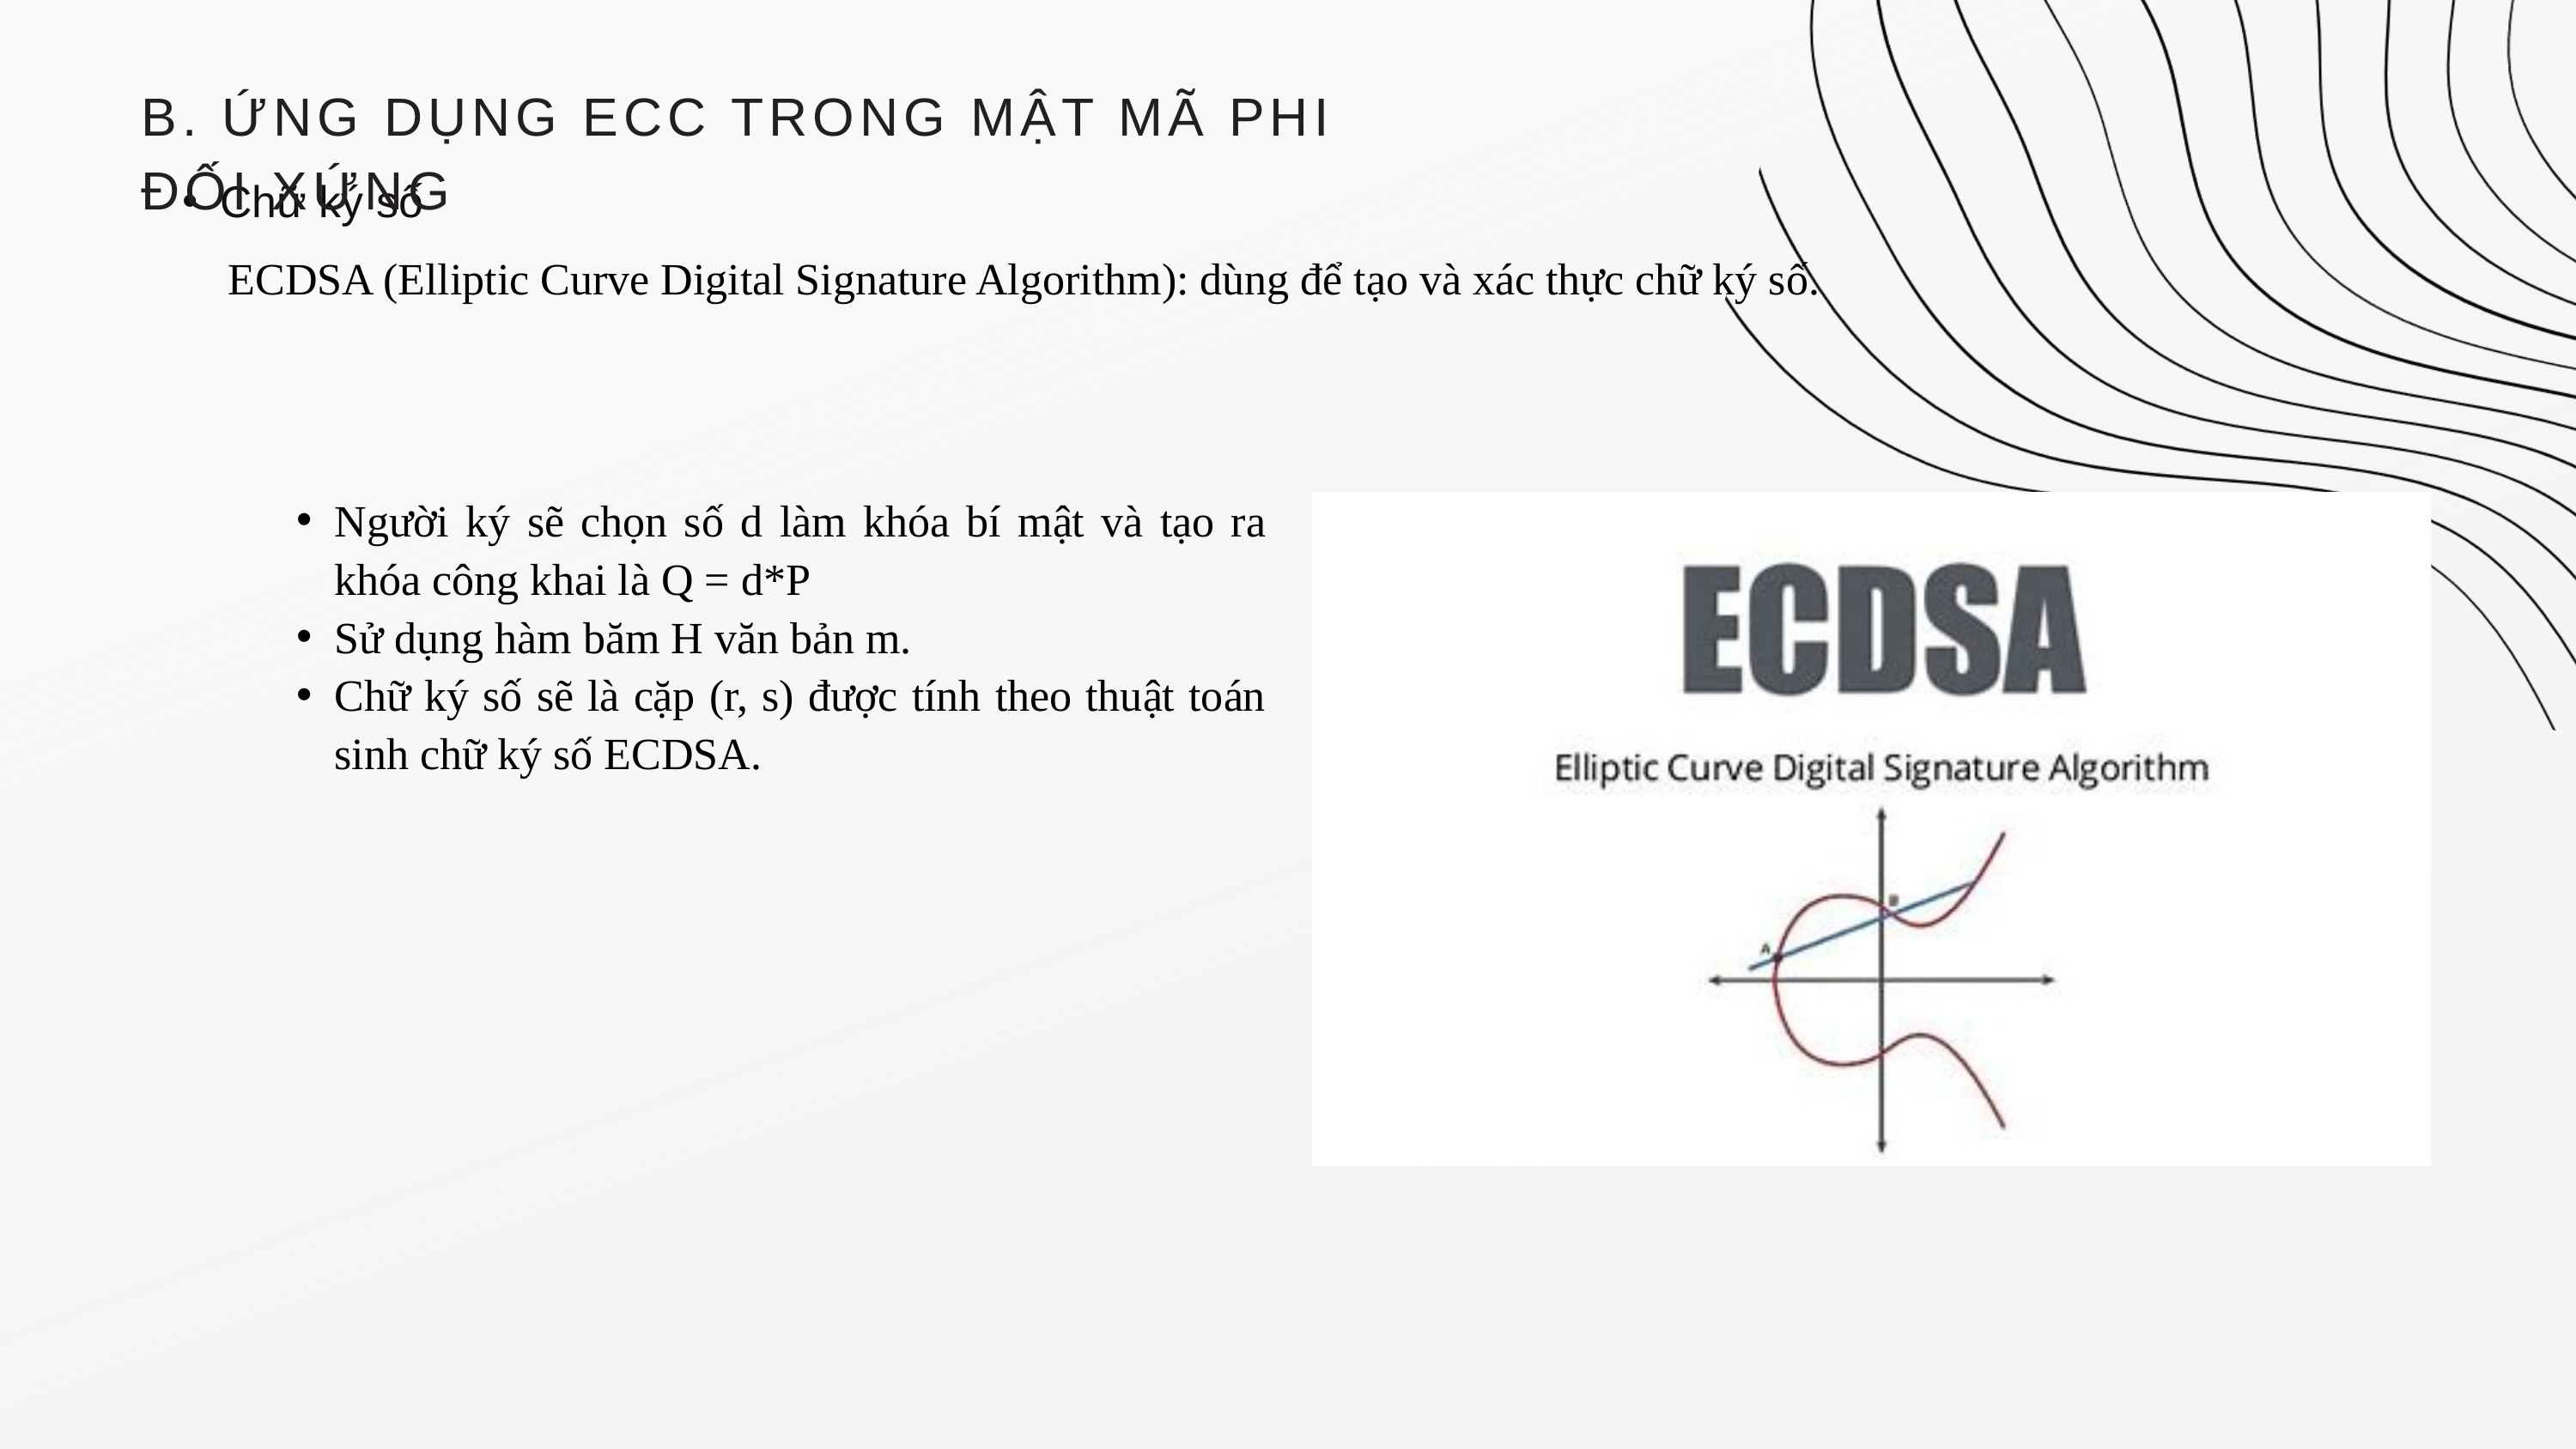

B. ỨNG DỤNG ECC TRONG MẬT MÃ PHI ĐỐI XỨNG
Chữ ký số
ECDSA (Elliptic Curve Digital Signature Algorithm): dùng để tạo và xác thực chữ ký số.
Người ký sẽ chọn số d làm khóa bí mật và tạo ra khóa công khai là Q = d*P
Sử dụng hàm băm H văn bản m.
Chữ ký số sẽ là cặp (r, s) được tính theo thuật toán sinh chữ ký số ECDSA.